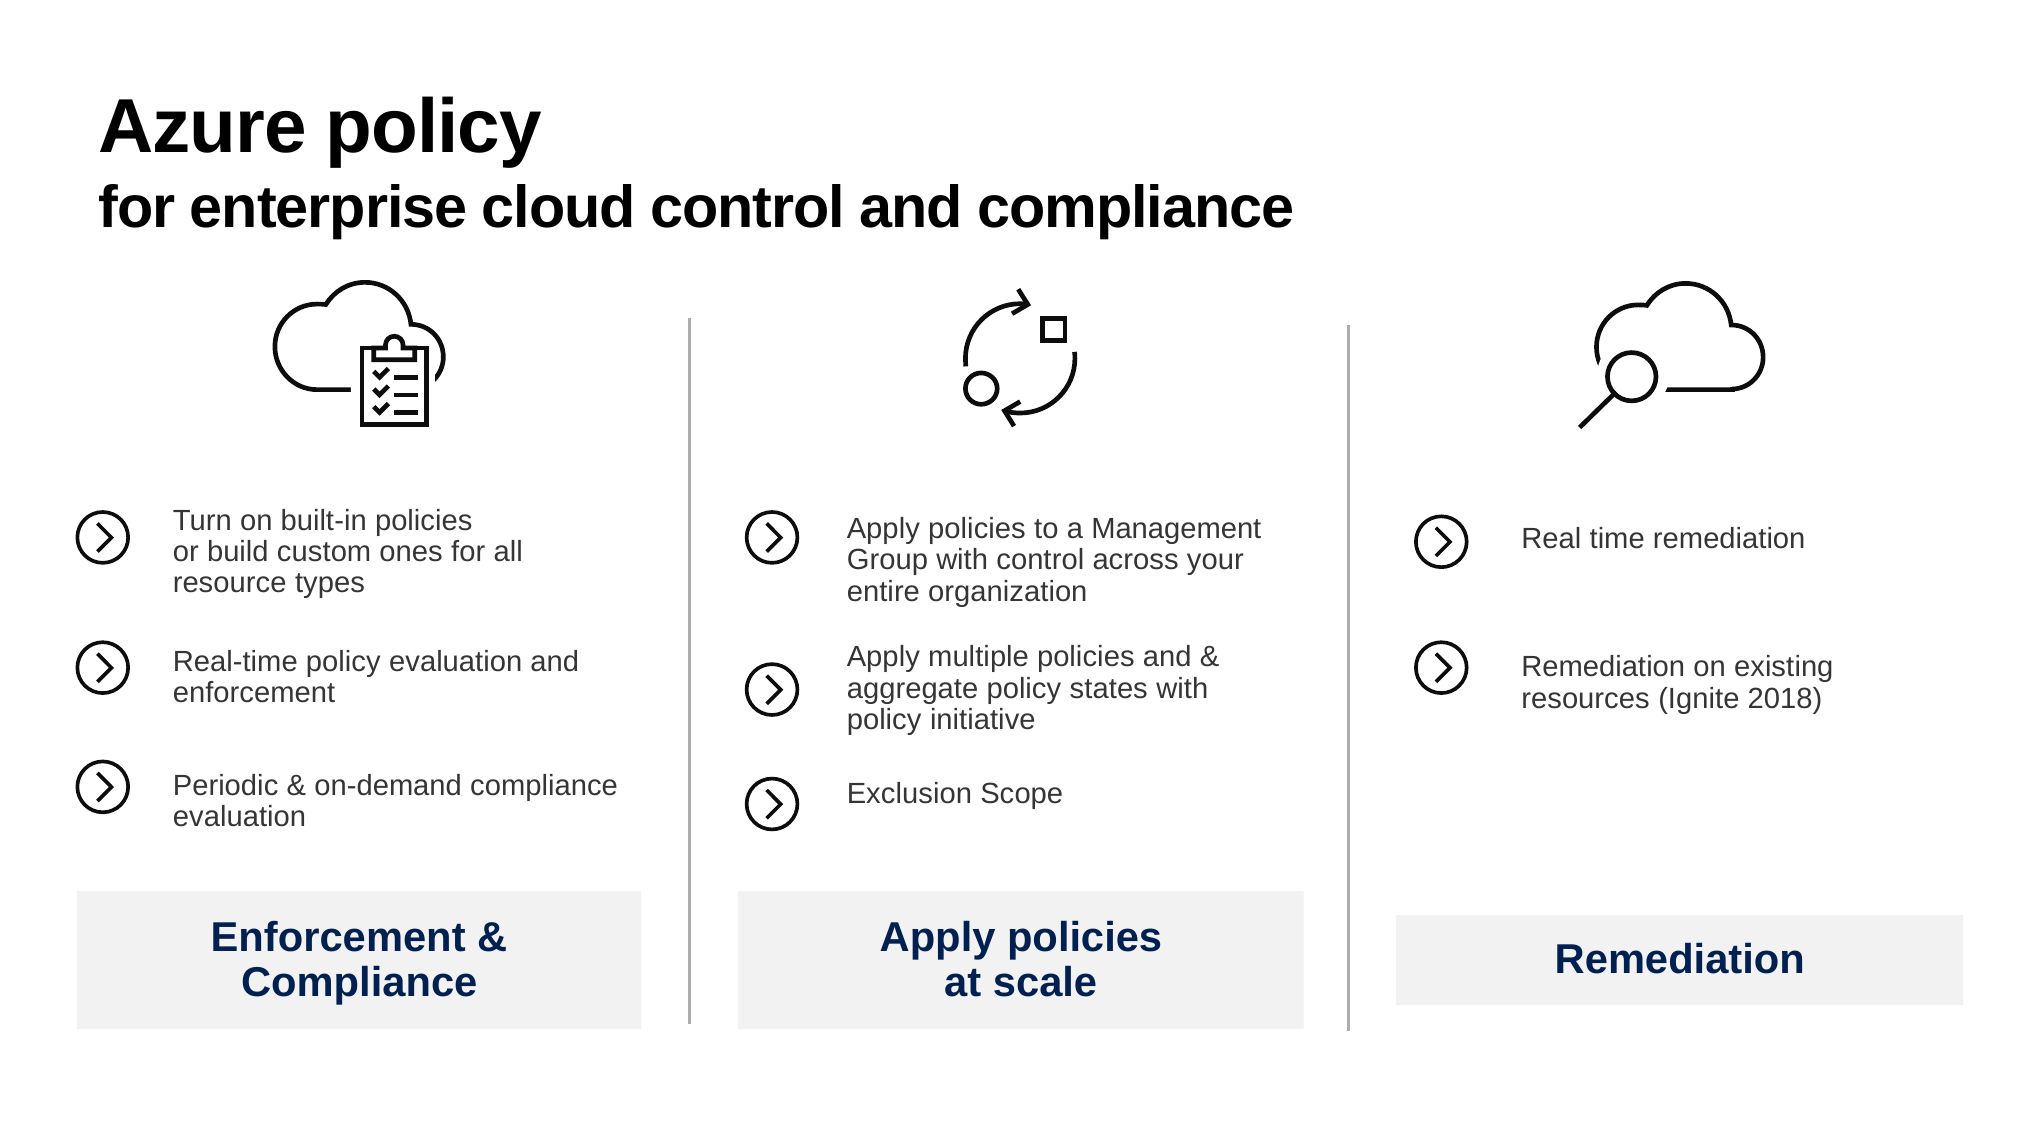

# Azure policy for enterprise cloud control and compliance

Turn on built-in policies
or build custom ones for all resource types
Apply policies to a Management Group with control across your
entire organization

Real time remediation

Apply multiple policies and & aggregate policy states with policy initiative
Real-time policy evaluation and enforcement
Remediation on existing resources (Ignite 2018)

Periodic & on-demand compliance evaluation

Exclusion Scope

Enforcement & Compliance
Apply policies
at scale
Remediation